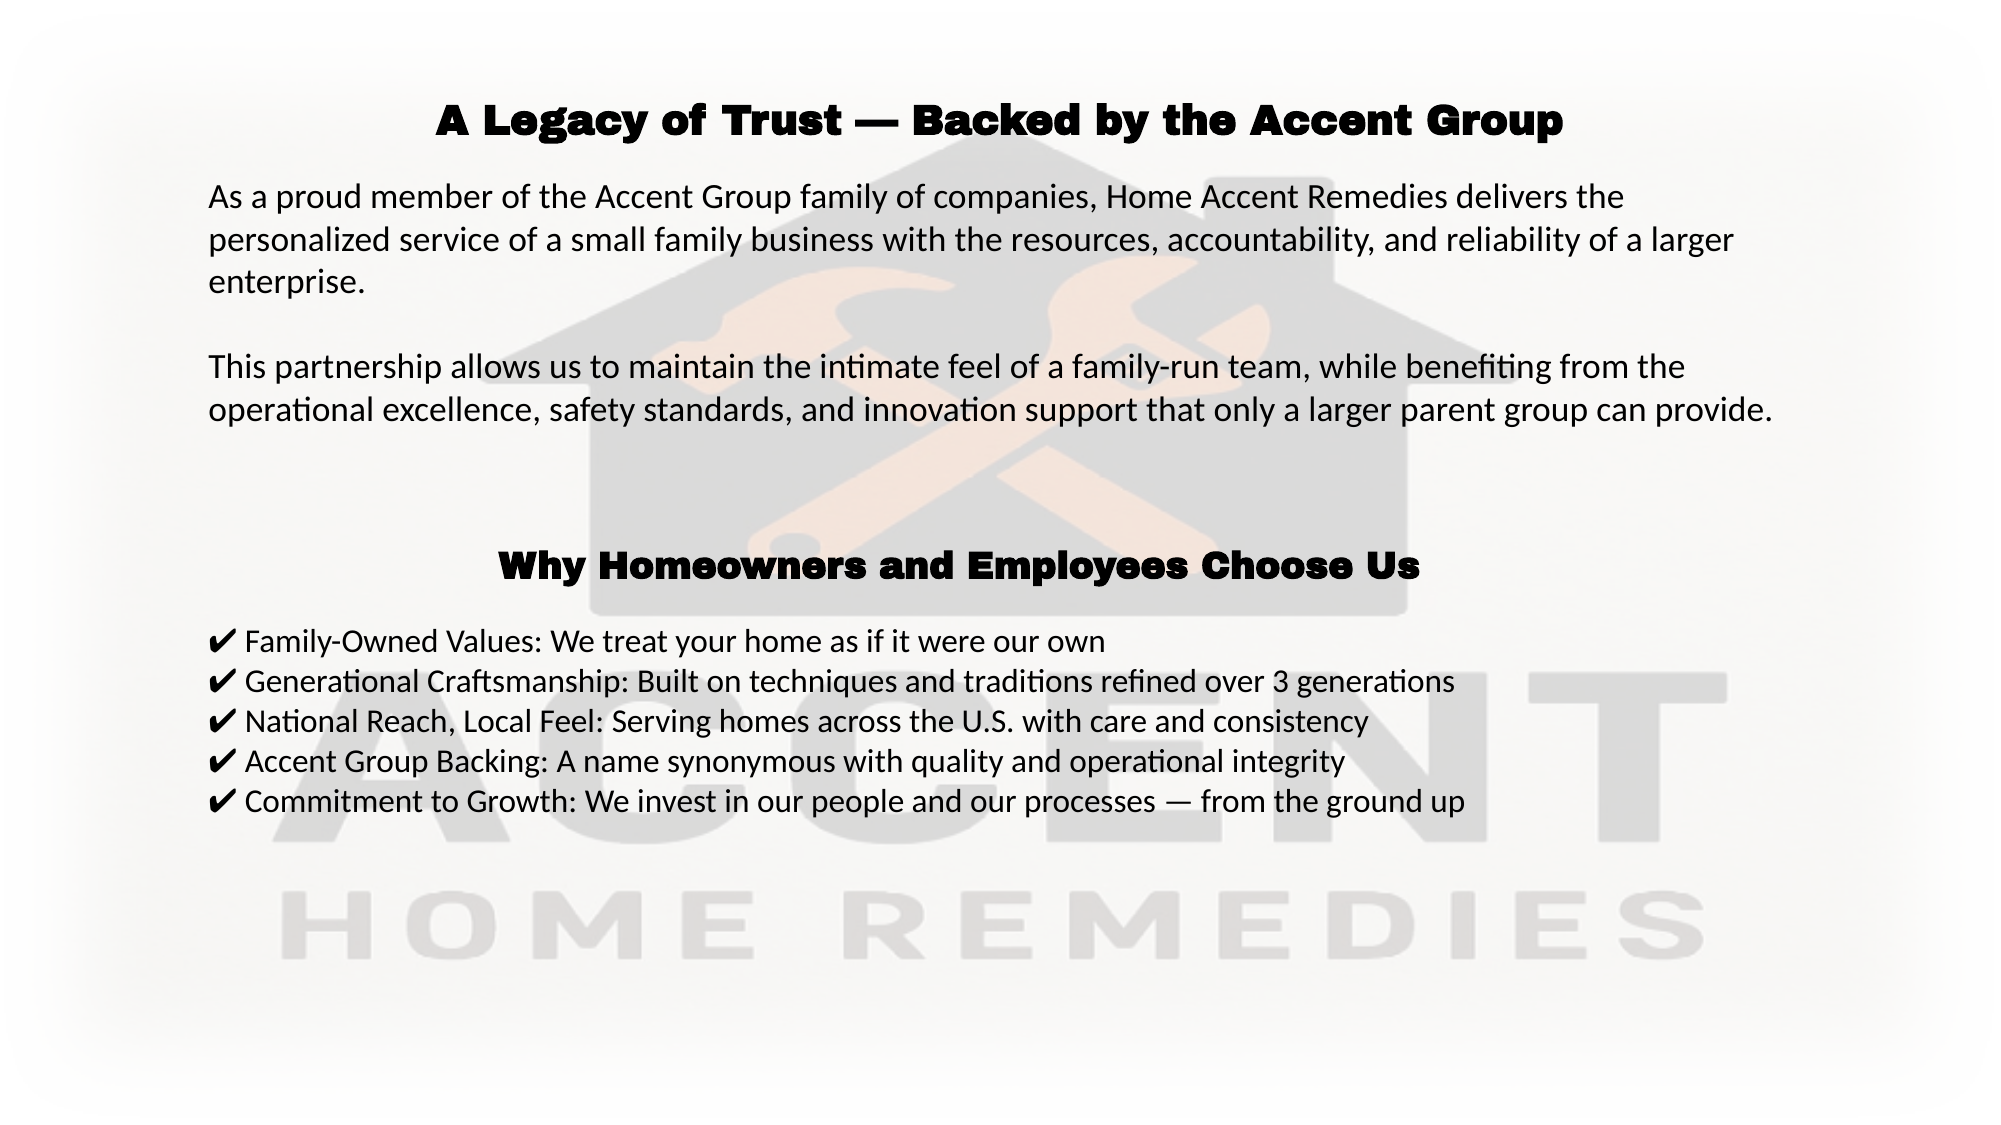

A Legacy of Trust — Backed by the Accent Group
As a proud member of the Accent Group family of companies, Home Accent Remedies delivers the personalized service of a small family business with the resources, accountability, and reliability of a larger enterprise.

This partnership allows us to maintain the intimate feel of a family-run team, while benefiting from the operational excellence, safety standards, and innovation support that only a larger parent group can provide.
Why Homeowners and Employees Choose Us
✔ Family-Owned Values: We treat your home as if it were our own
✔ Generational Craftsmanship: Built on techniques and traditions refined over 3 generations
✔ National Reach, Local Feel: Serving homes across the U.S. with care and consistency
✔ Accent Group Backing: A name synonymous with quality and operational integrity
✔ Commitment to Growth: We invest in our people and our processes — from the ground up